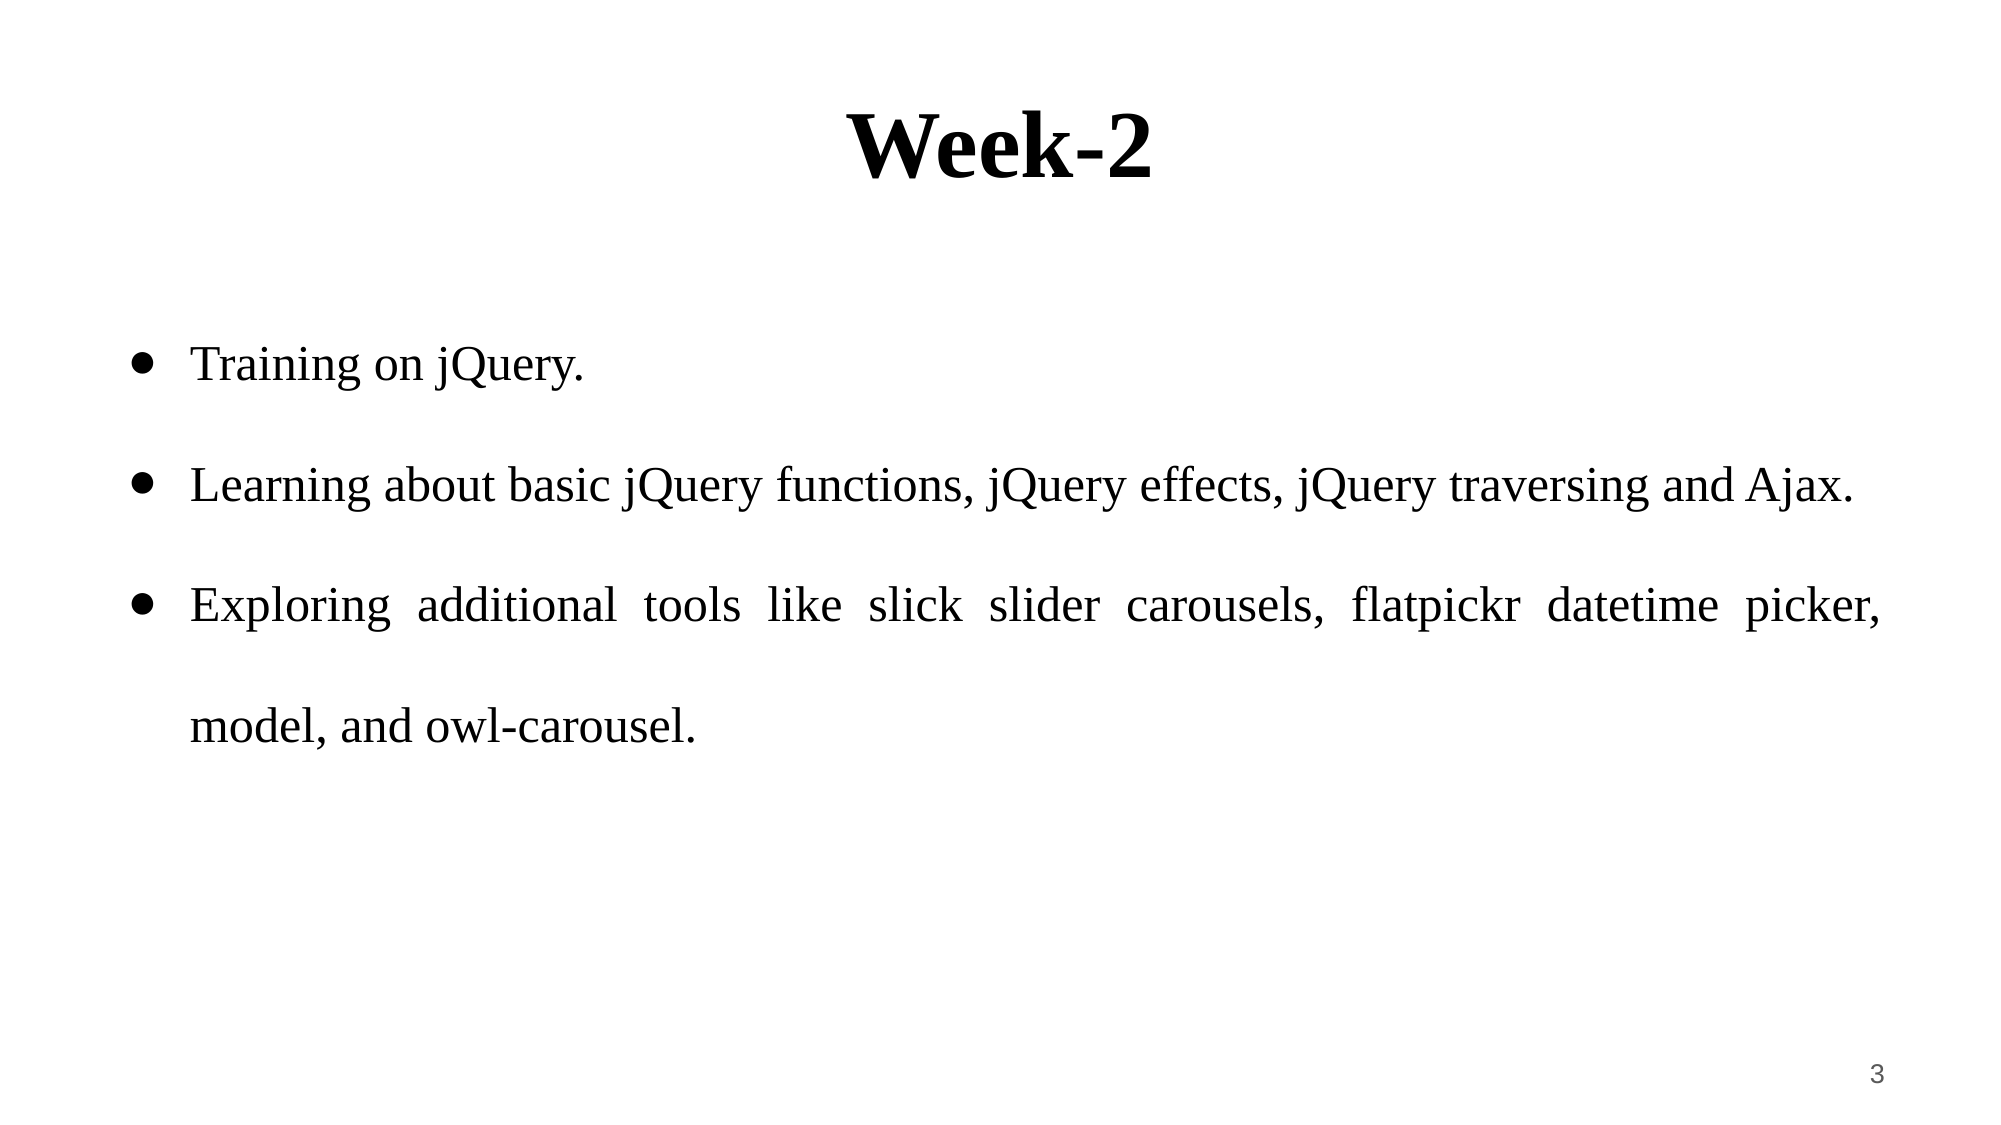

# Week-2
Training on jQuery.
Learning about basic jQuery functions, jQuery effects, jQuery traversing and Ajax.
Exploring additional tools like slick slider carousels, flatpickr datetime picker, model, and owl-carousel.

3